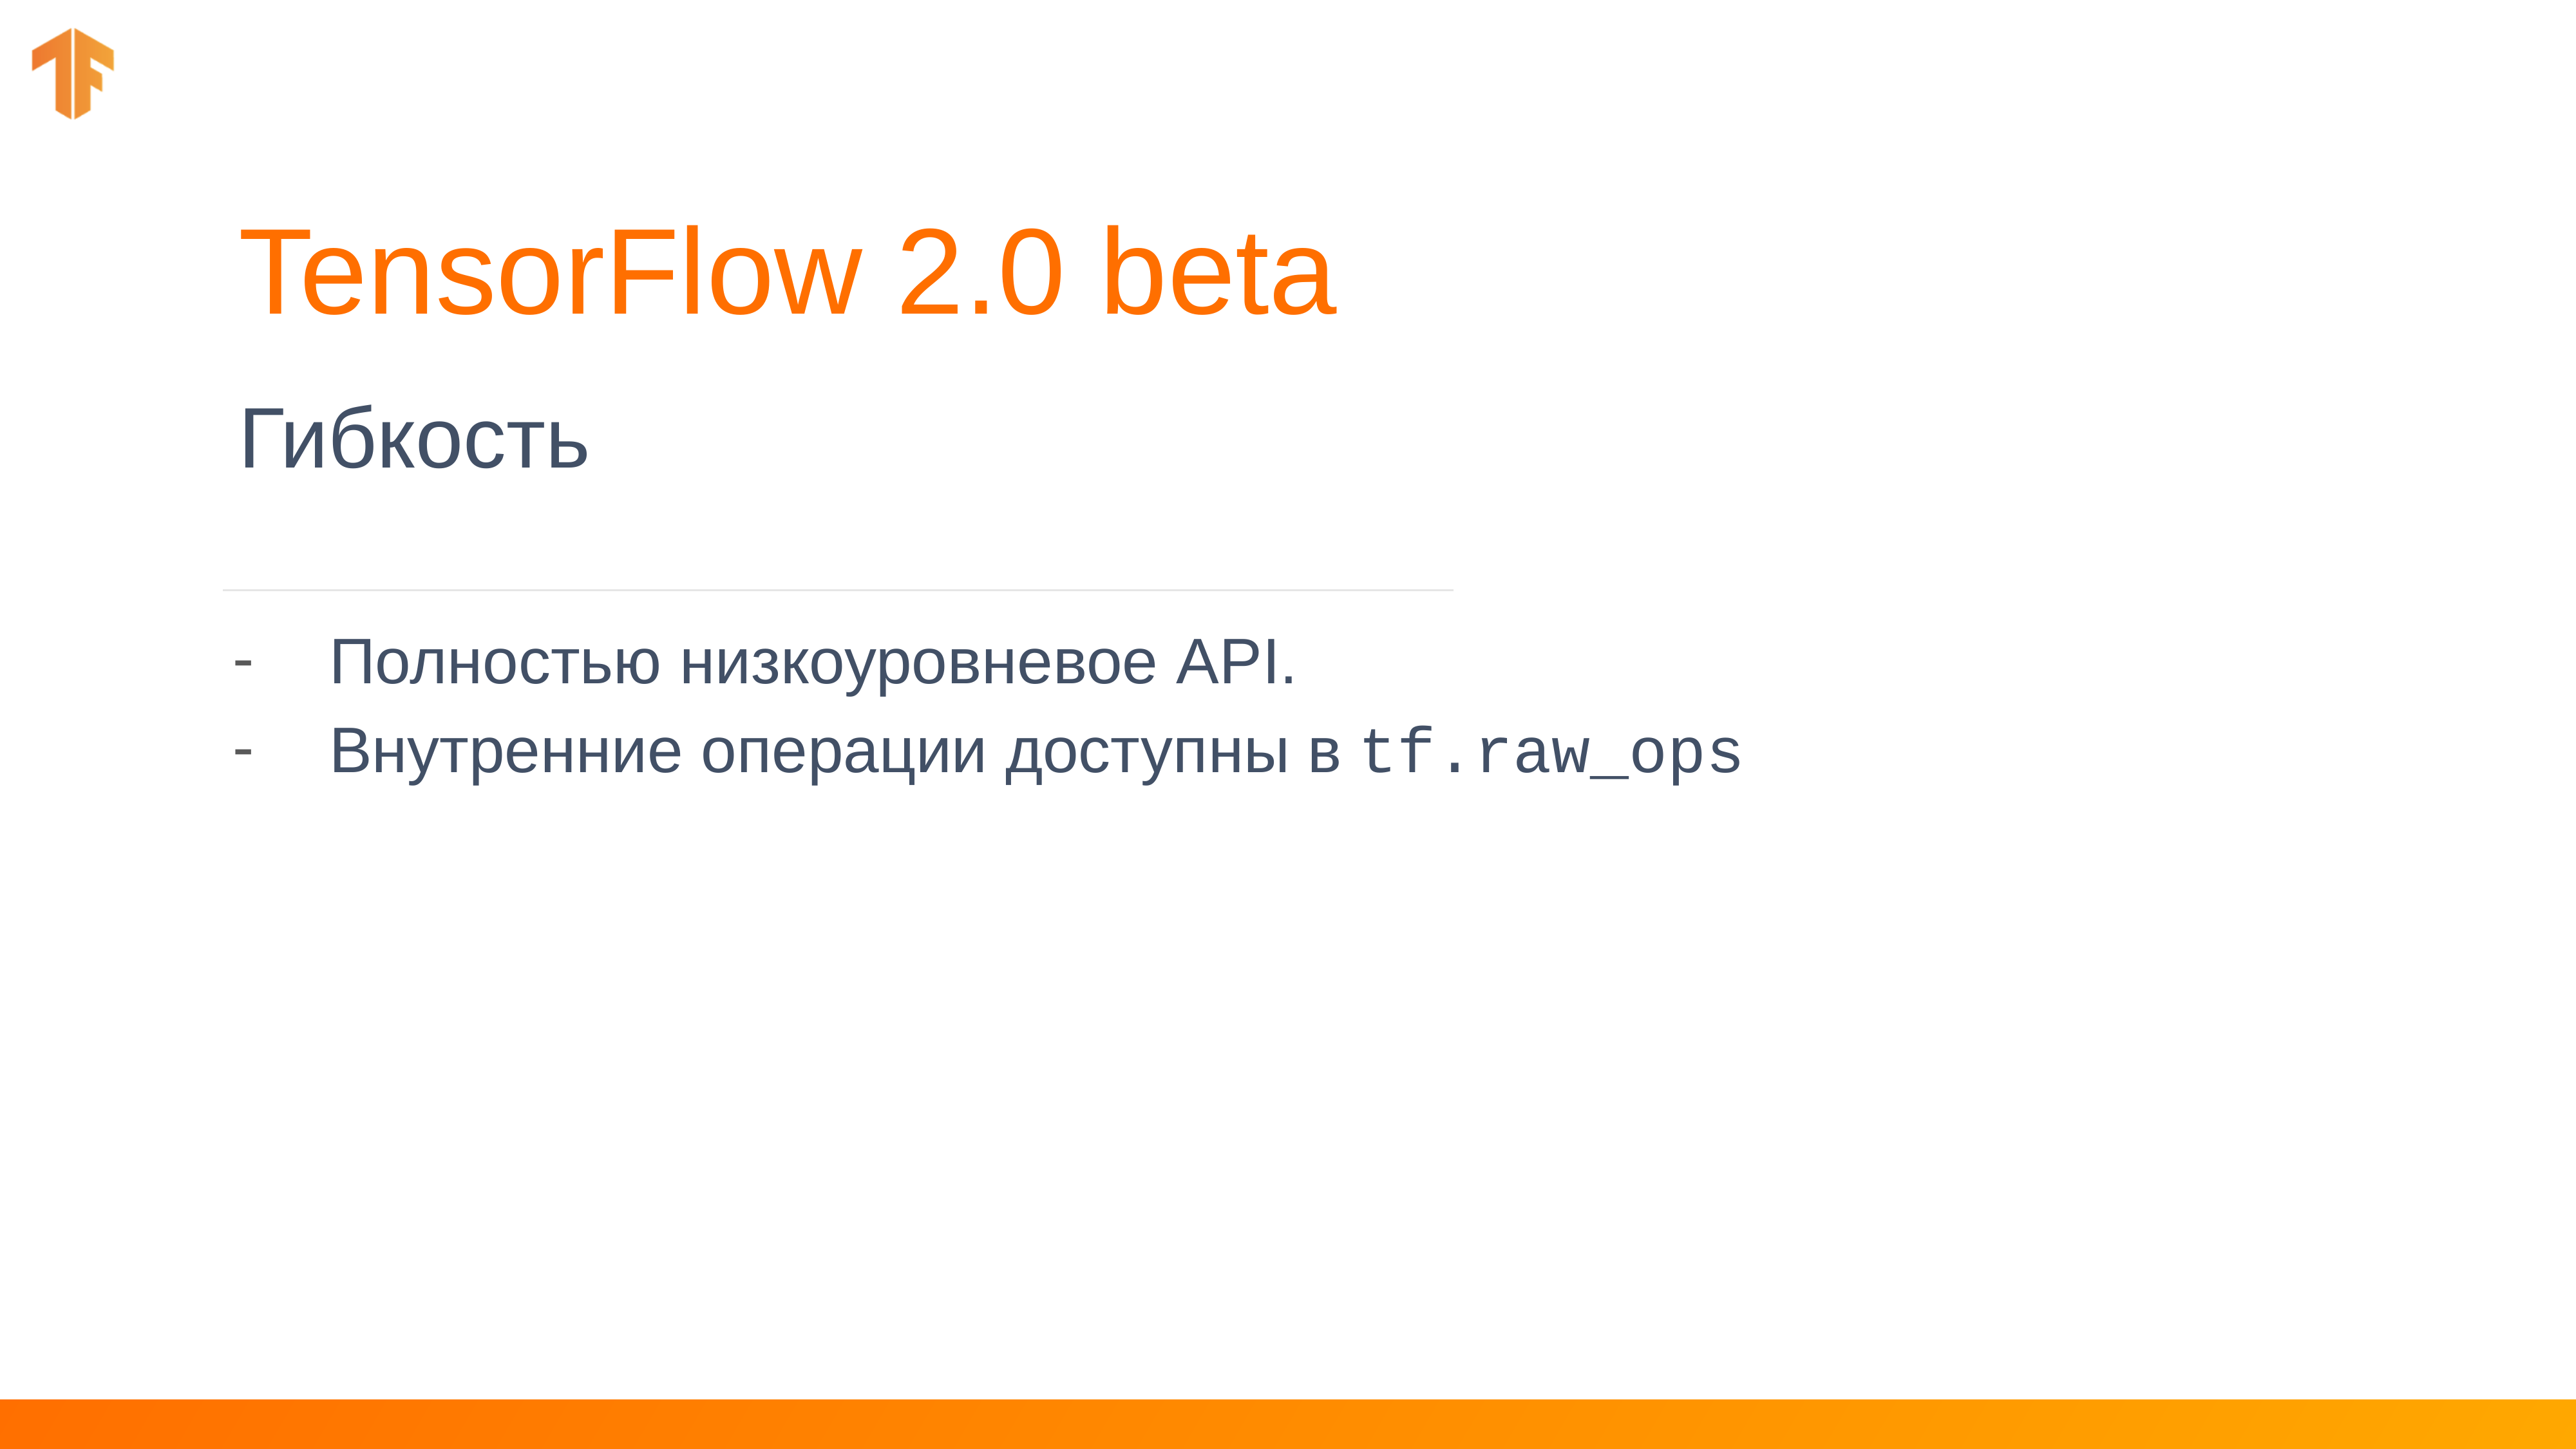

# TensorFlow 2.0 beta
Гибкость
Полностью низкоуровневое API.
Внутренние операции доступны в tf.raw_ops